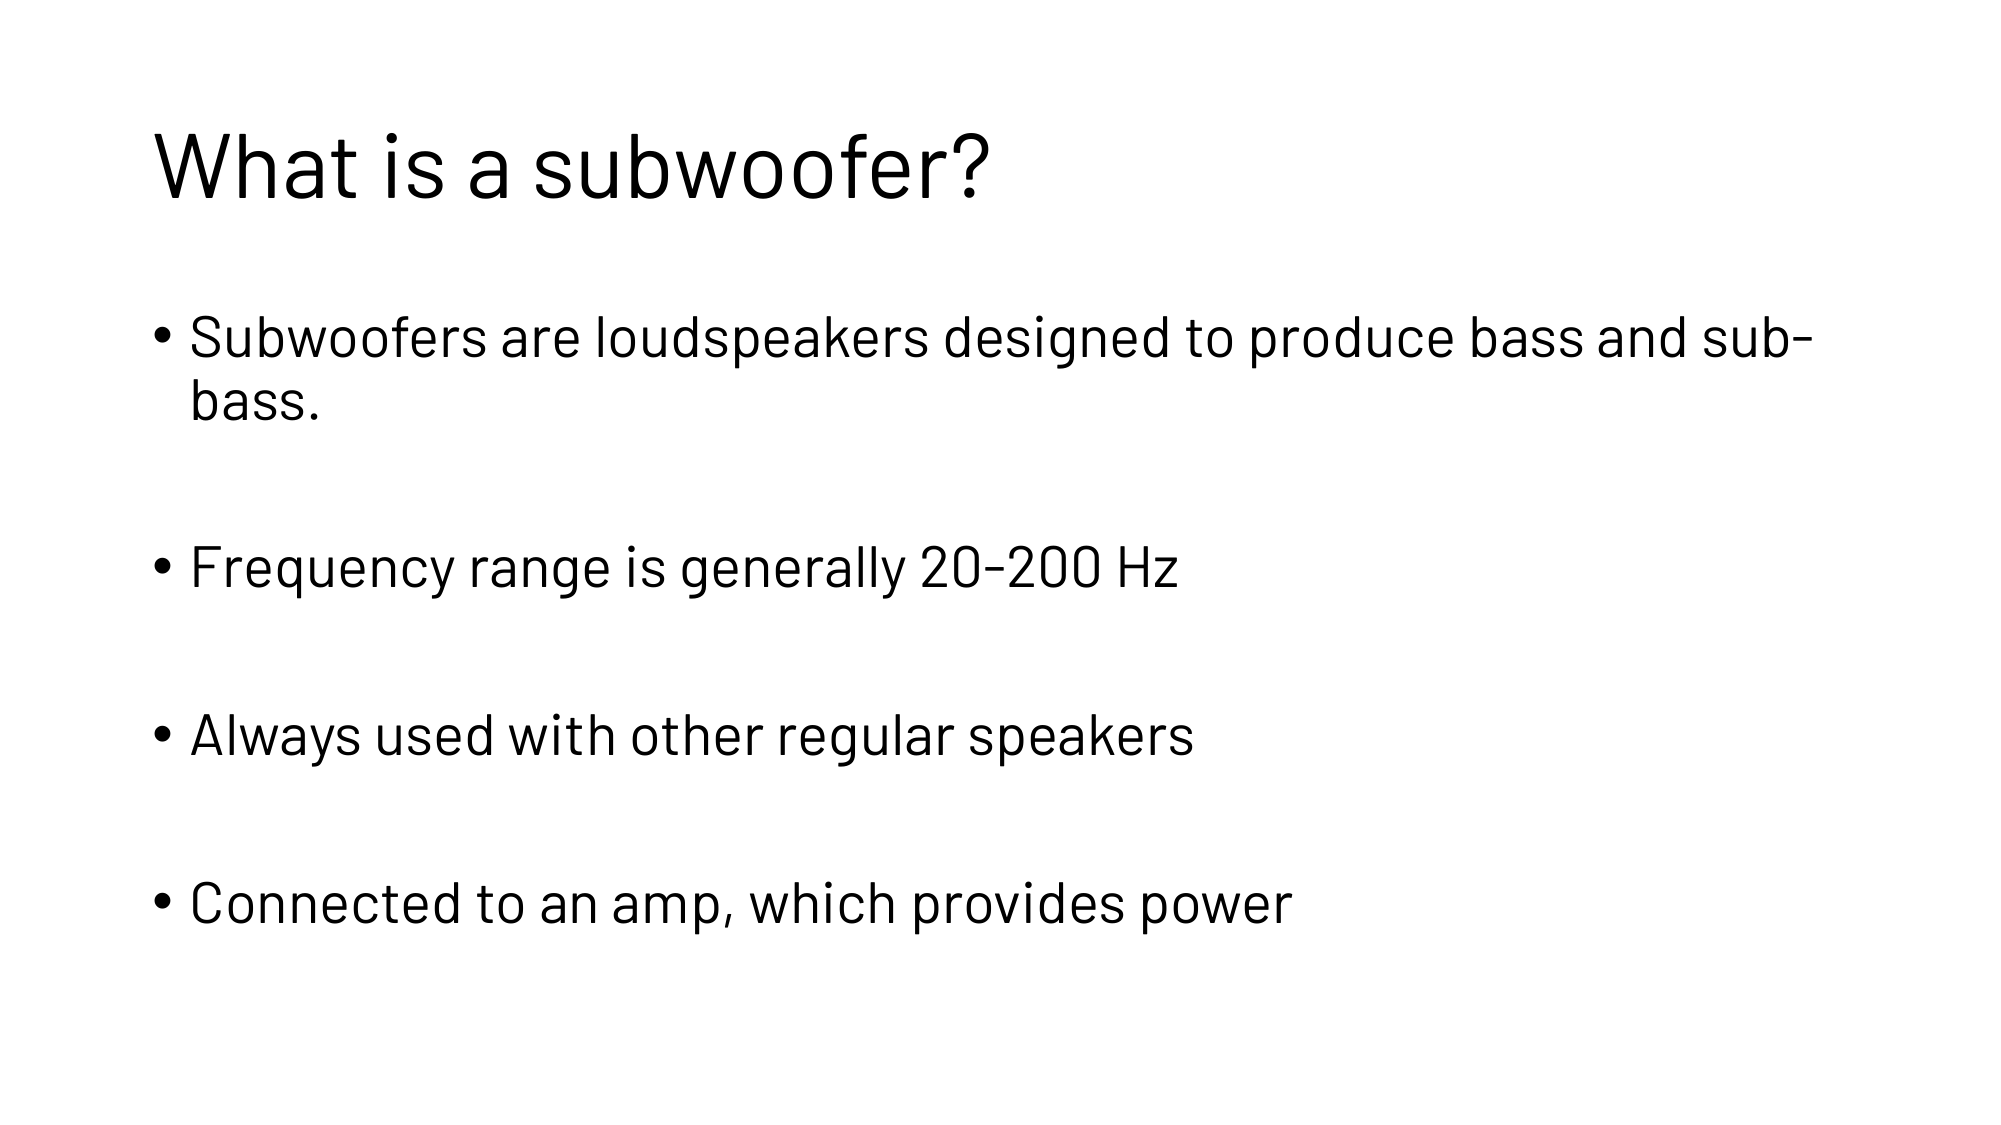

# What is a subwoofer?
Subwoofers are loudspeakers designed to produce bass and sub-bass.

Frequency range is generally 20-200 Hz

Always used with other regular speakers

Connected to an amp, which provides power